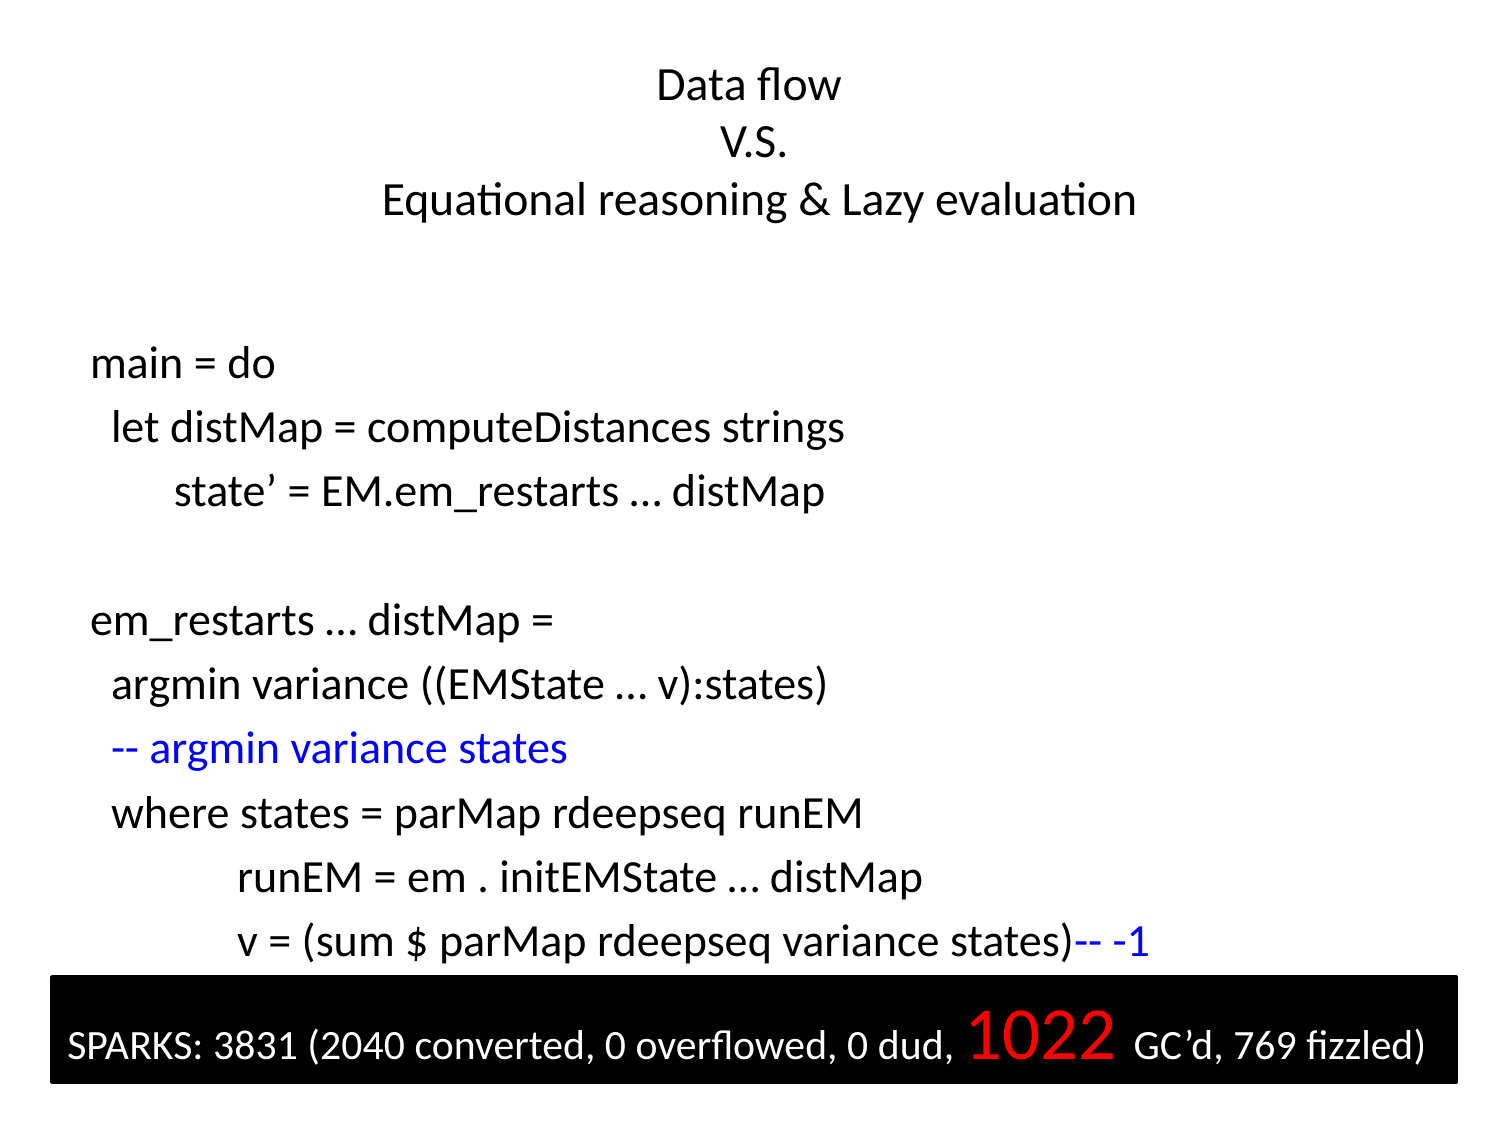

# Data flow V.S. Equational reasoning & Lazy evaluation
main = do
  let distMap = computeDistances strings
        state’ = EM.em_restarts … distMap

em_restarts … distMap =
  argmin variance ((EMState … v):states)
  -- argmin variance states
  where states = parMap rdeepseq runEM
              runEM = em . initEMState … distMap
              v = (sum $ parMap rdeepseq variance states)-- -1
SPARKS: 3831 (2040 converted, 0 overflowed, 0 dud, 1022 GC’d, 769 fizzled)